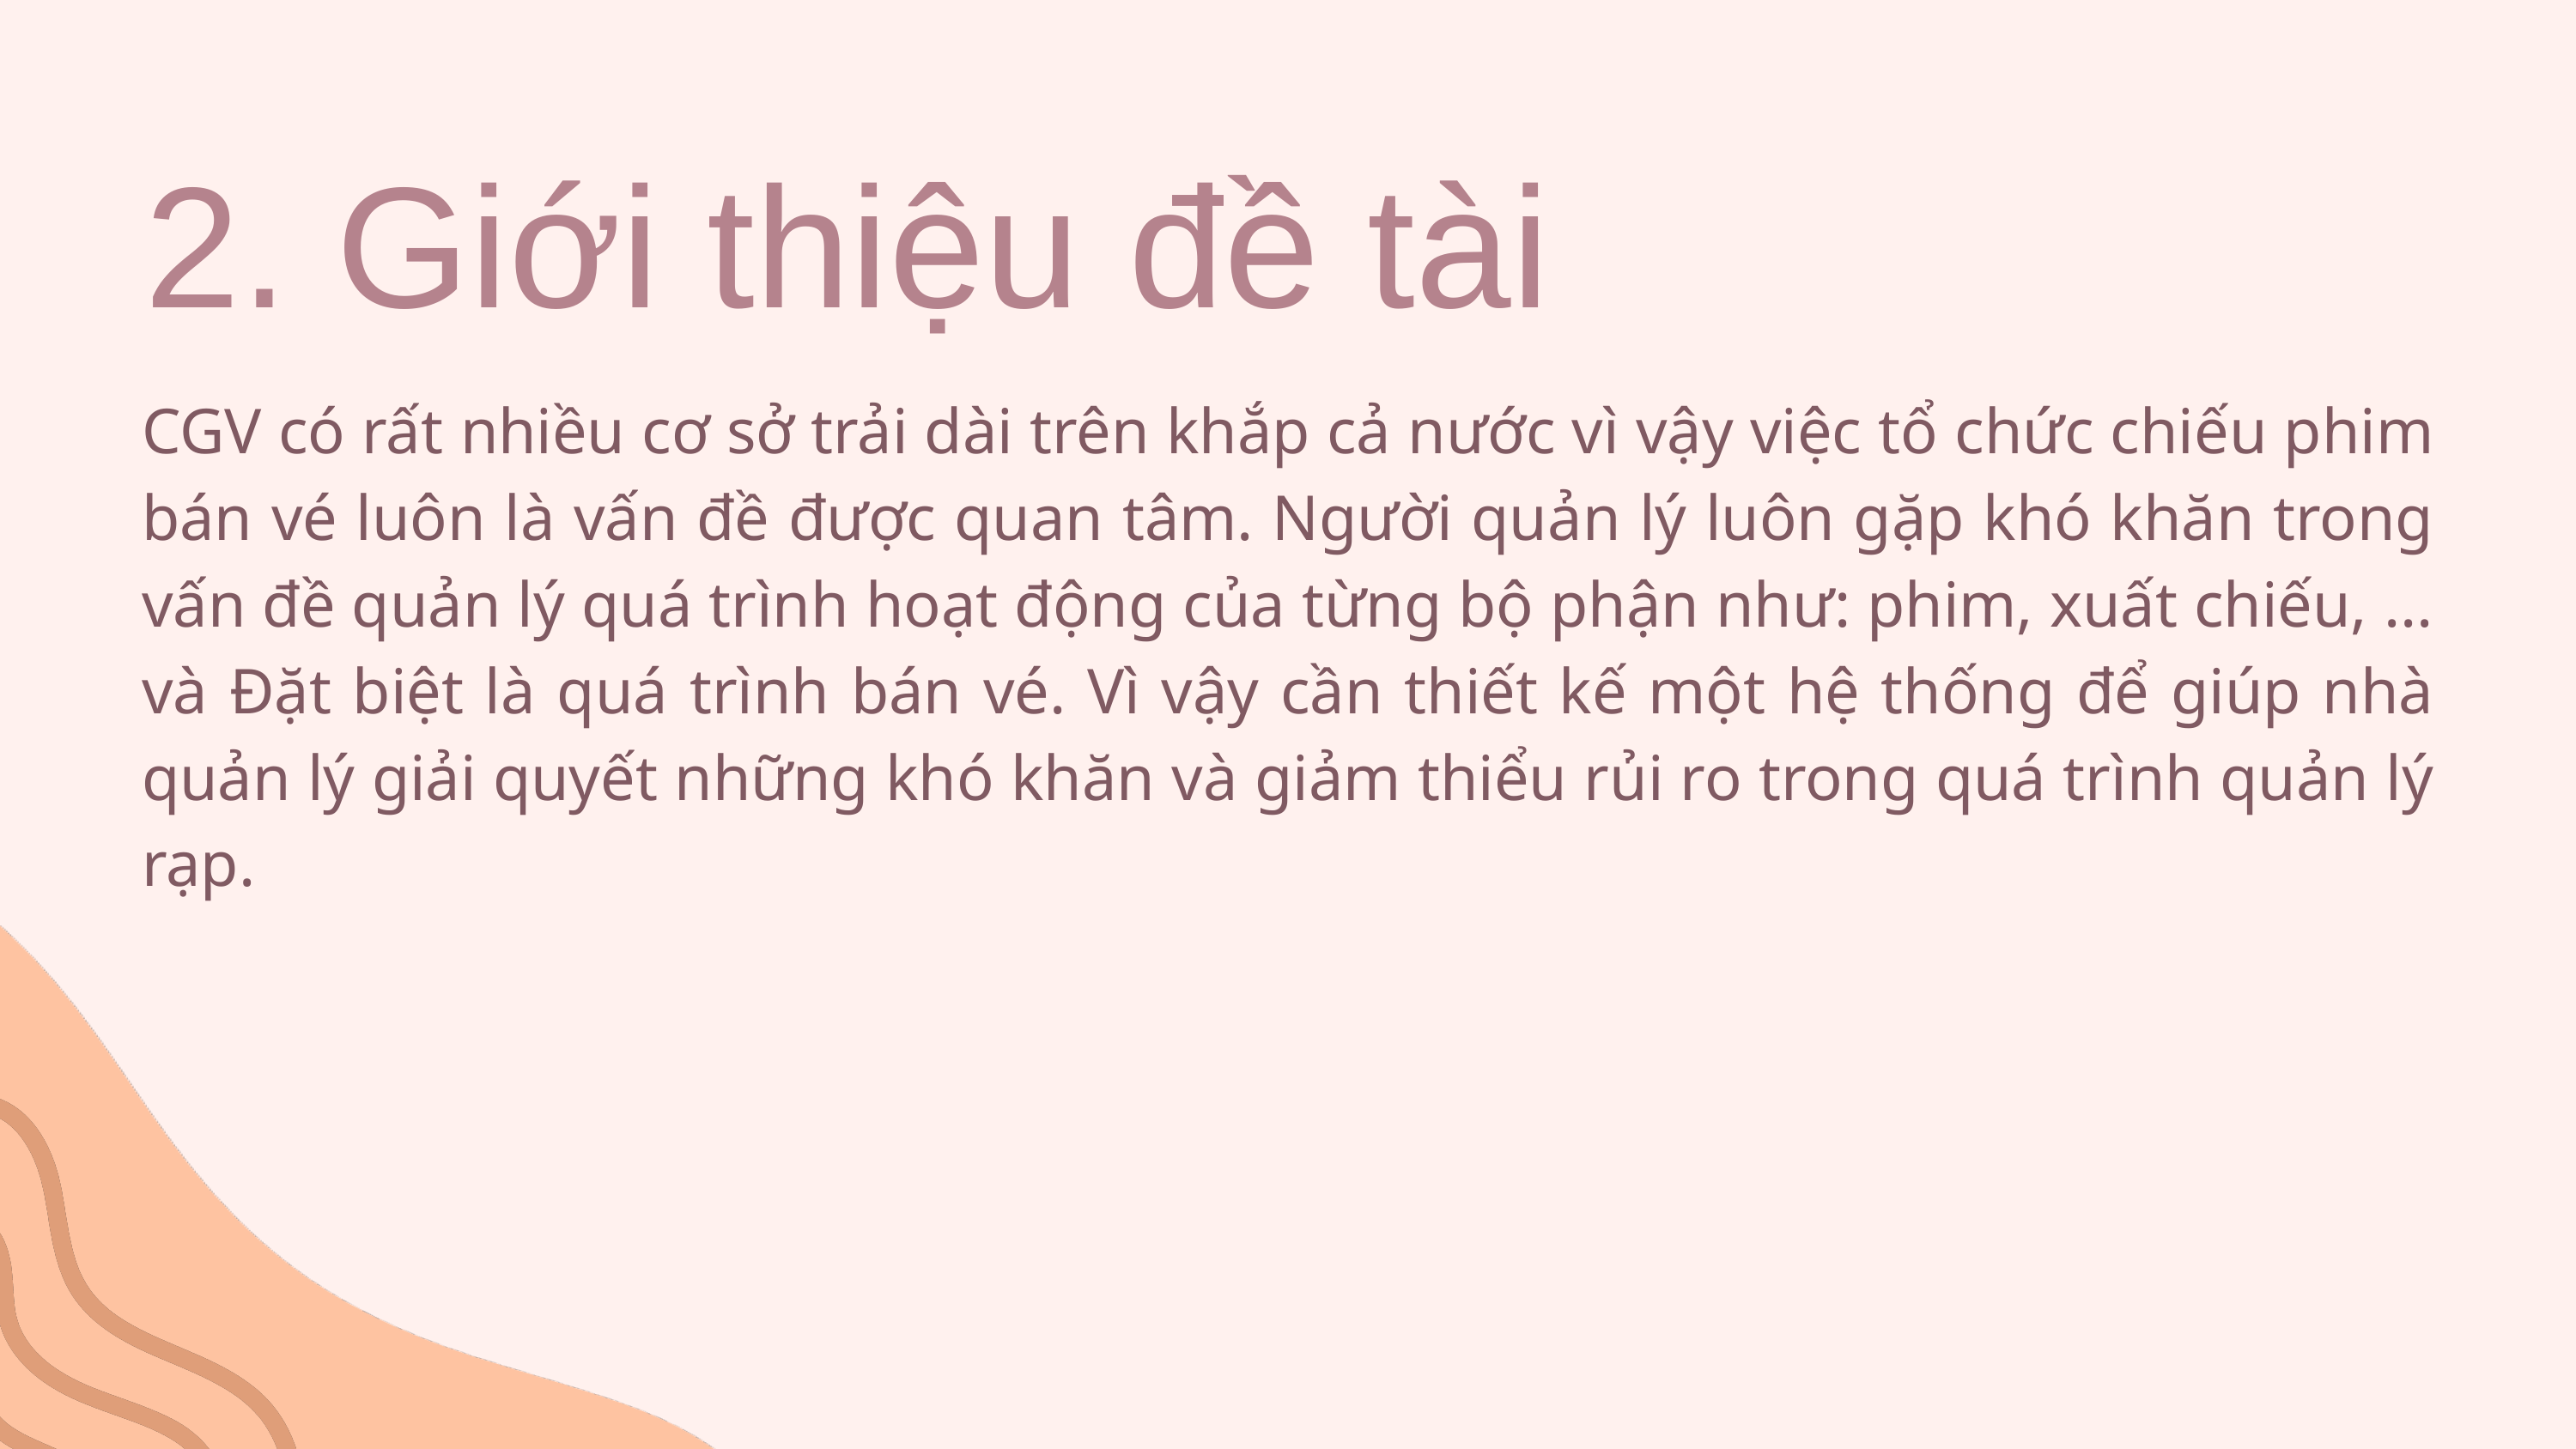

2. Giới thiệu đề tài
CGV có rất nhiều cơ sở trải dài trên khắp cả nước vì vậy việc tổ chức chiếu phim bán vé luôn là vấn đề được quan tâm. Người quản lý luôn gặp khó khăn trong vấn đề quản lý quá trình hoạt động của từng bộ phận như: phim, xuất chiếu, ... và Đặt biệt là quá trình bán vé. Vì vậy cần thiết kế một hệ thống để giúp nhà quản lý giải quyết những khó khăn và giảm thiểu rủi ro trong quá trình quản lý rạp.